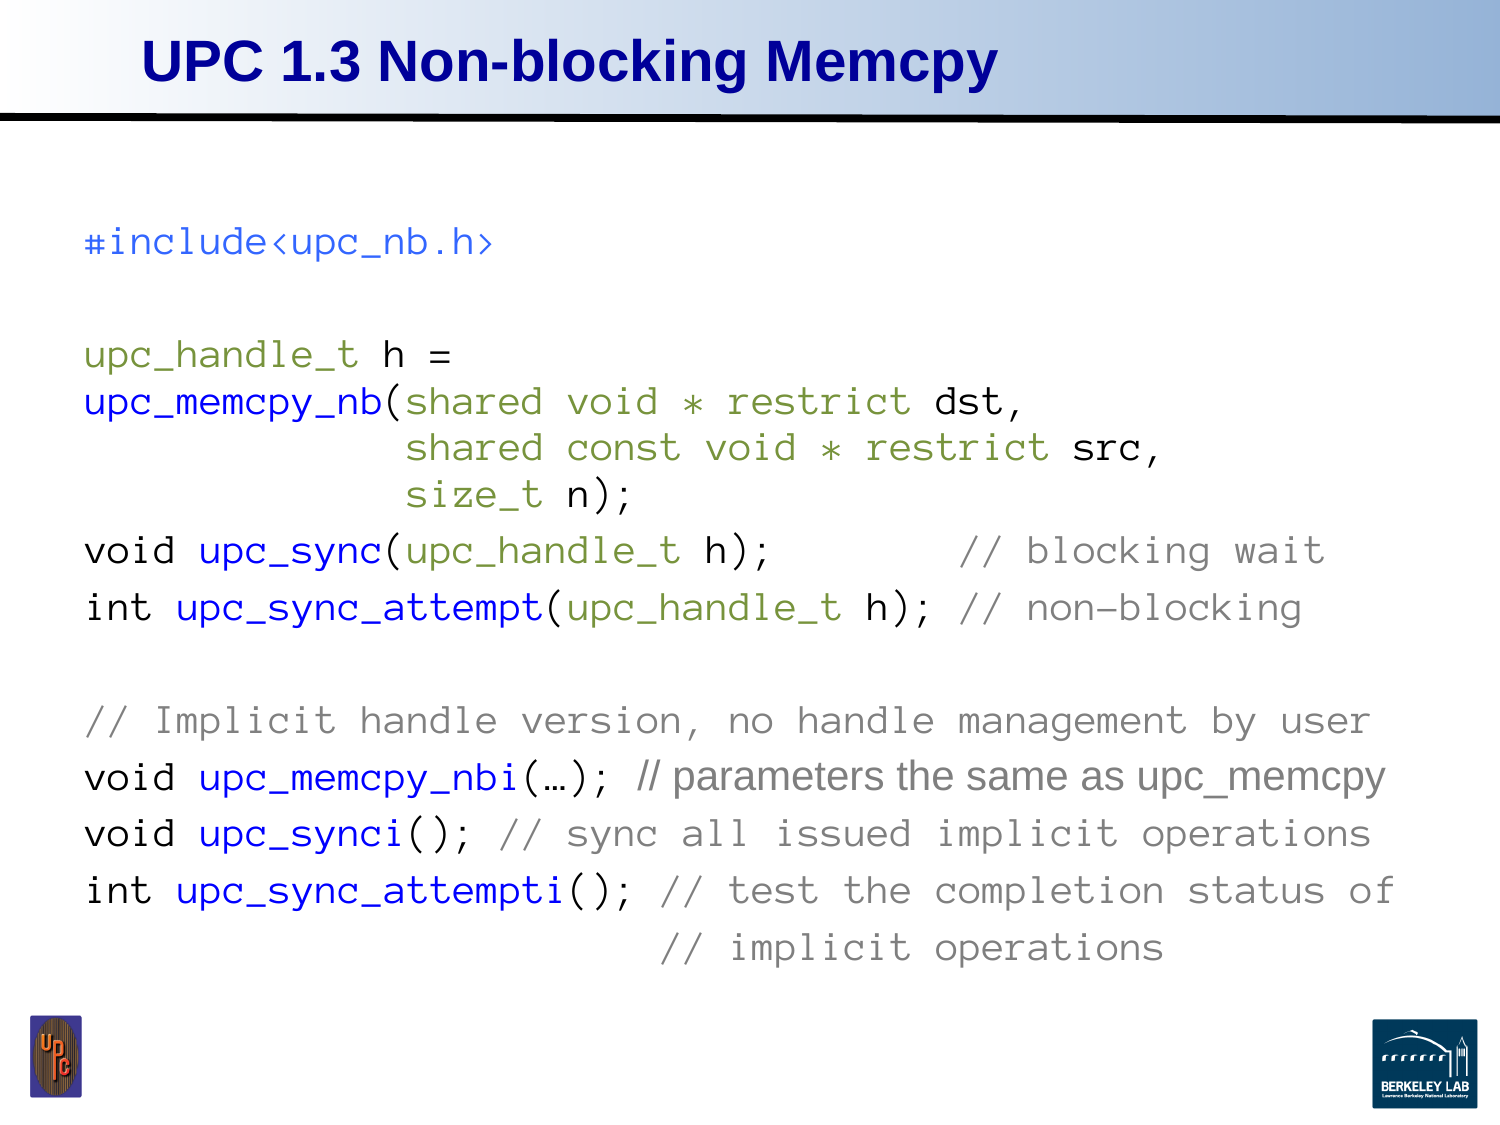

# UPC 1.3 Non-blocking Memcpy
#include<upc_nb.h>

upc_handle_t h =
upc_memcpy_nb(shared void * restrict dst,
              shared const void * restrict src,
              size_t n);
void upc_sync(upc_handle_t h);        // blocking wait
int upc_sync_attempt(upc_handle_t h); // non-blocking

// Implicit handle version, no handle management by user
void upc_memcpy_nbi(…); // parameters the same as upc_memcpy
void upc_synci(); // sync all issued implicit operations
int upc_sync_attempti(); // test the completion status of
                         // implicit operations